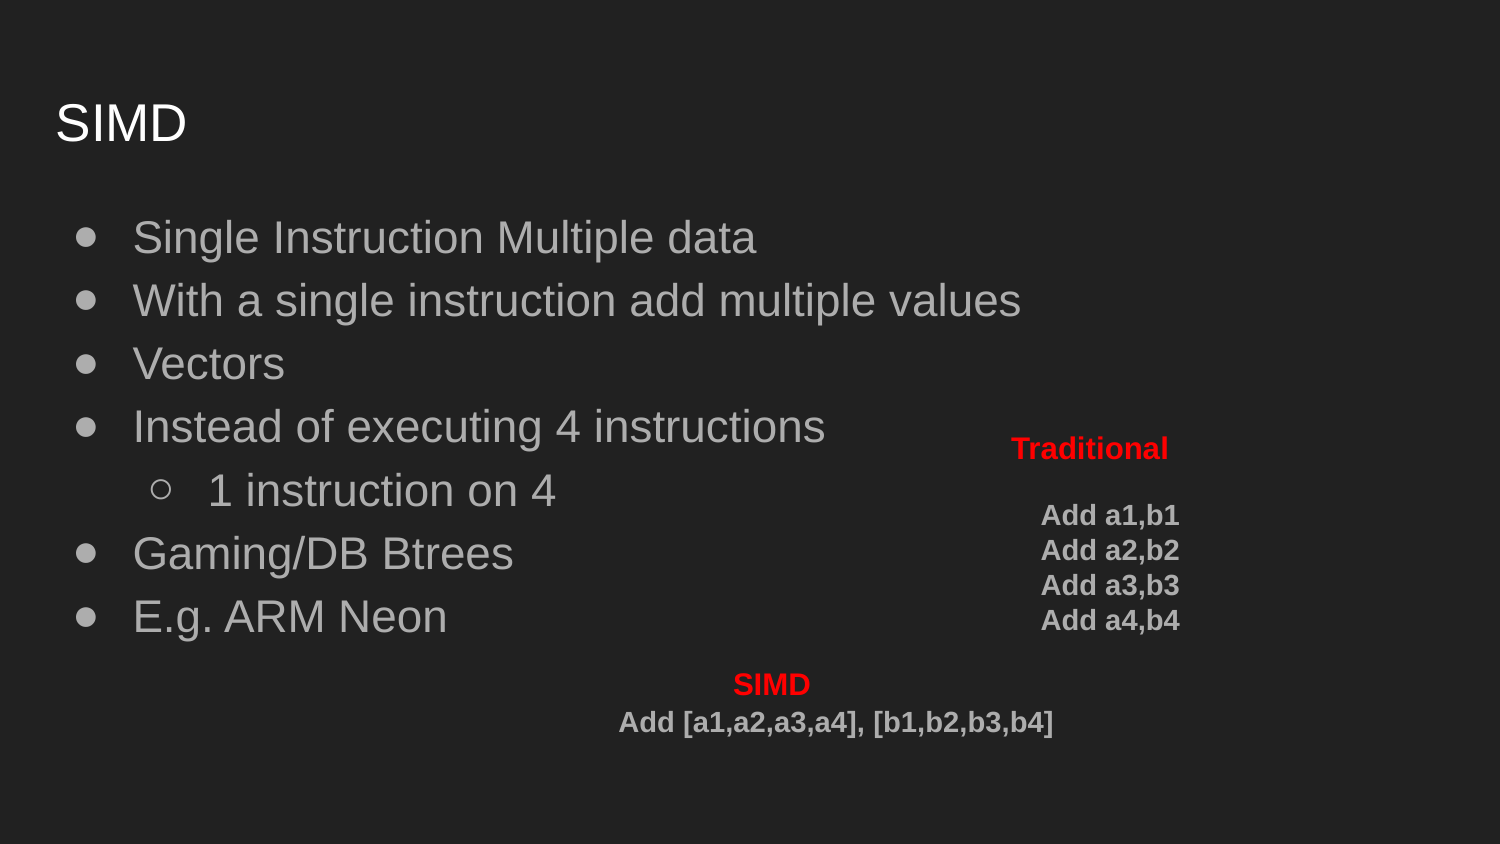

# SIMD
Single Instruction Multiple data
With a single instruction add multiple values
Vectors
Instead of executing 4 instructions
1 instruction on 4
Gaming/DB Btrees
E.g. ARM Neon
Traditional
Add a1,b1
Add a2,b2
Add a3,b3
Add a4,b4
SIMD
Add [a1,a2,a3,a4], [b1,b2,b3,b4]